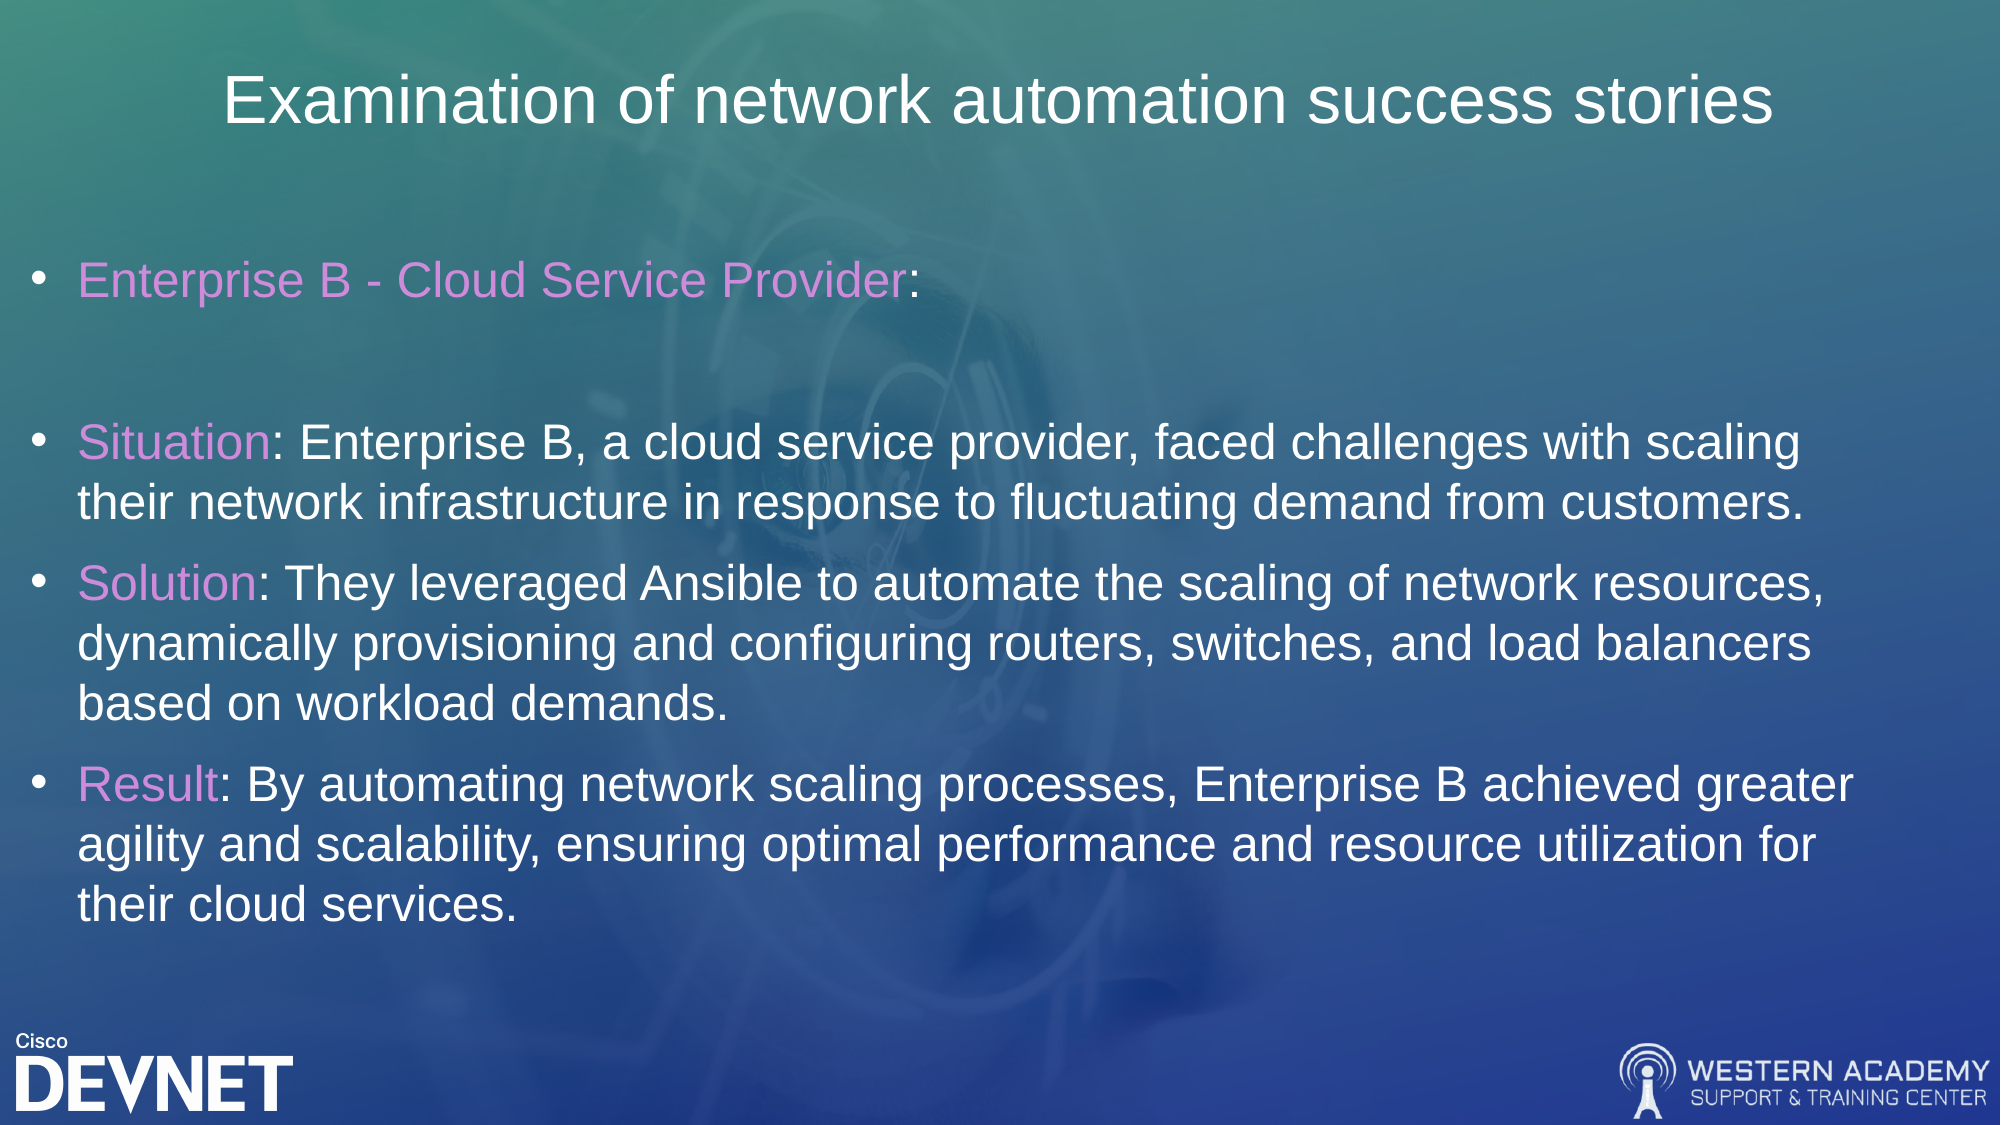

# Examination of network automation success stories
Enterprise B - Cloud Service Provider:

Situation: Enterprise B, a cloud service provider, faced challenges with scaling 	their network infrastructure in response to fluctuating demand from customers.
Solution: They leveraged Ansible to automate the scaling of network resources, 	dynamically provisioning and configuring routers, switches, and load balancers 	based on workload demands.
Result: By automating network scaling processes, Enterprise B achieved greater 	agility and scalability, ensuring optimal performance and resource utilization for 	their cloud services.